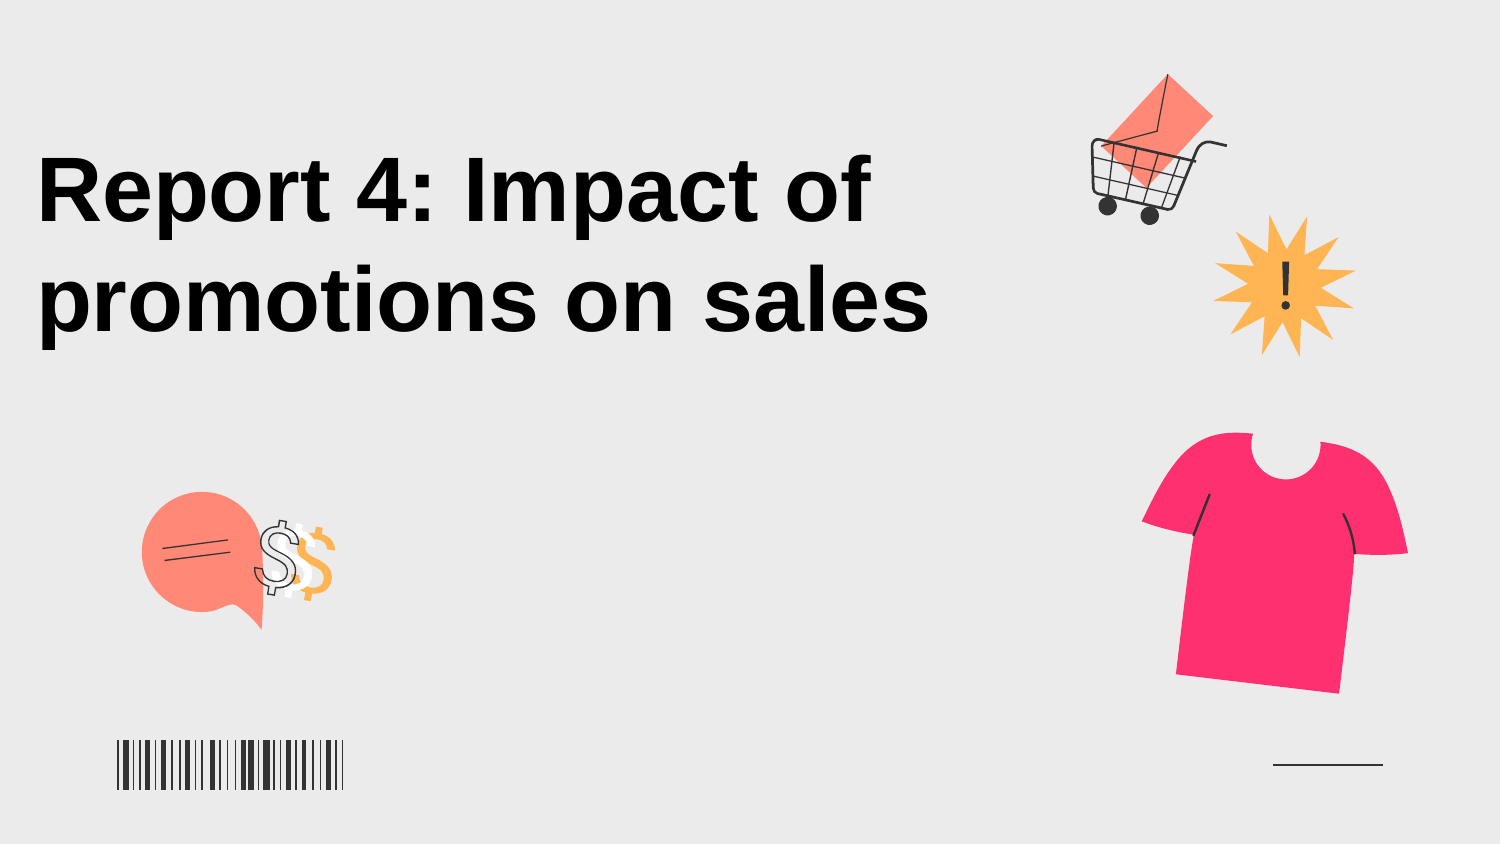

Report 4: Impact of promotions on sales